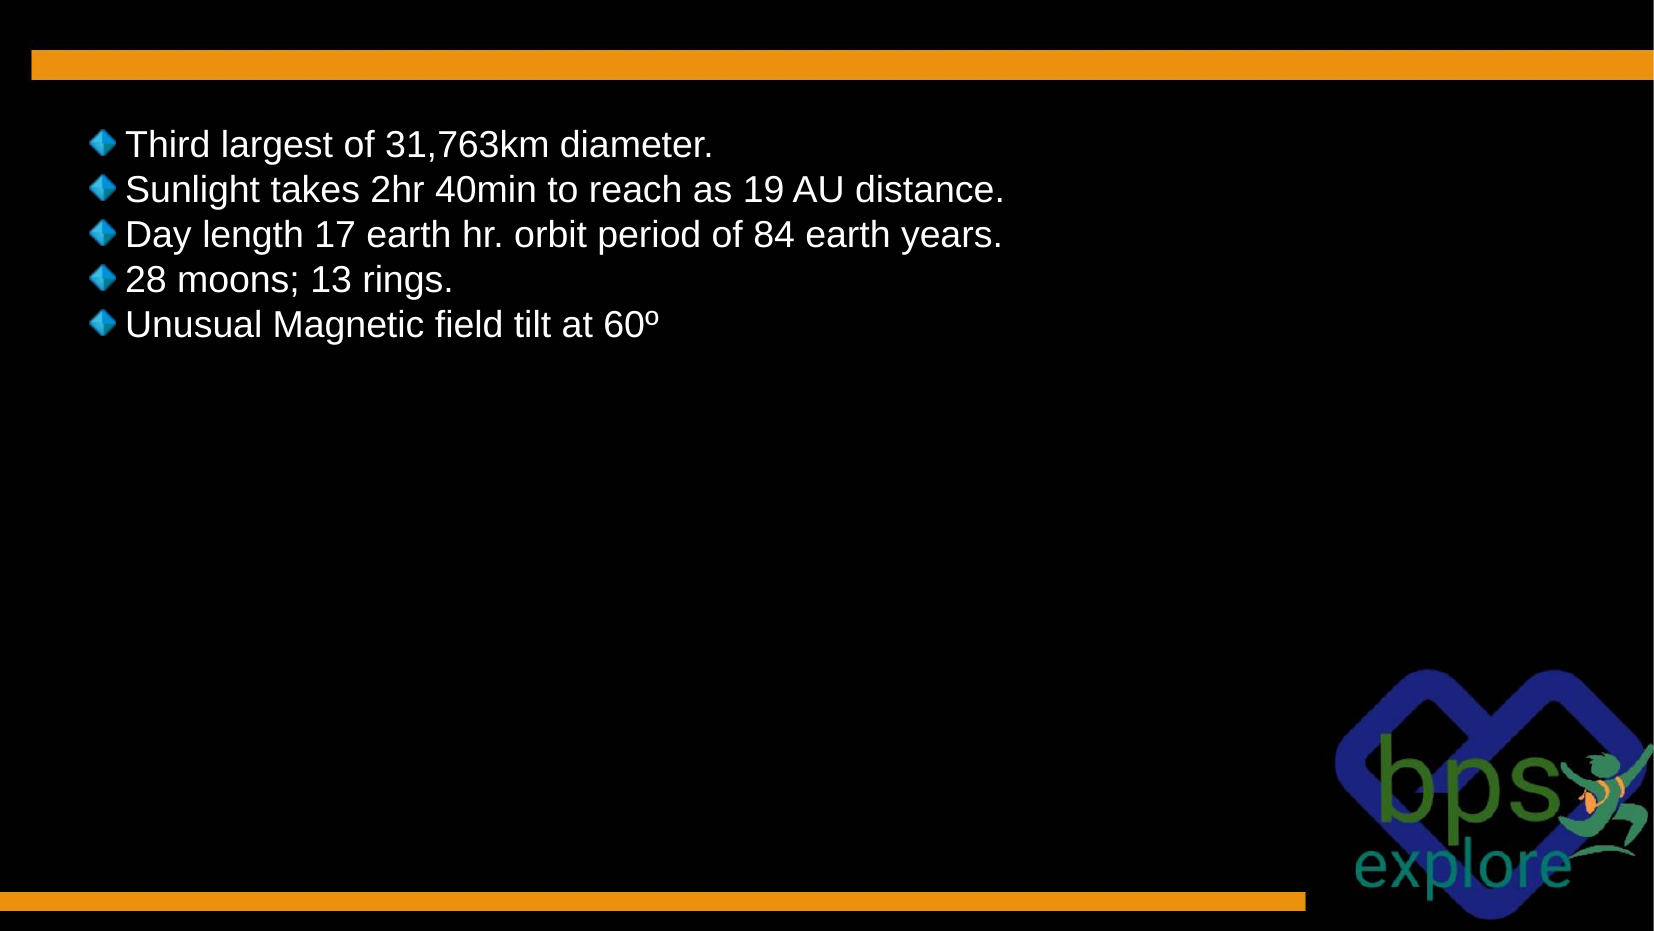

Third largest of 31,763km diameter.
Sunlight takes 2hr 40min to reach as 19 AU distance.
Day length 17 earth hr. orbit period of 84 earth years.
28 moons; 13 rings.
Unusual Magnetic field tilt at 60º